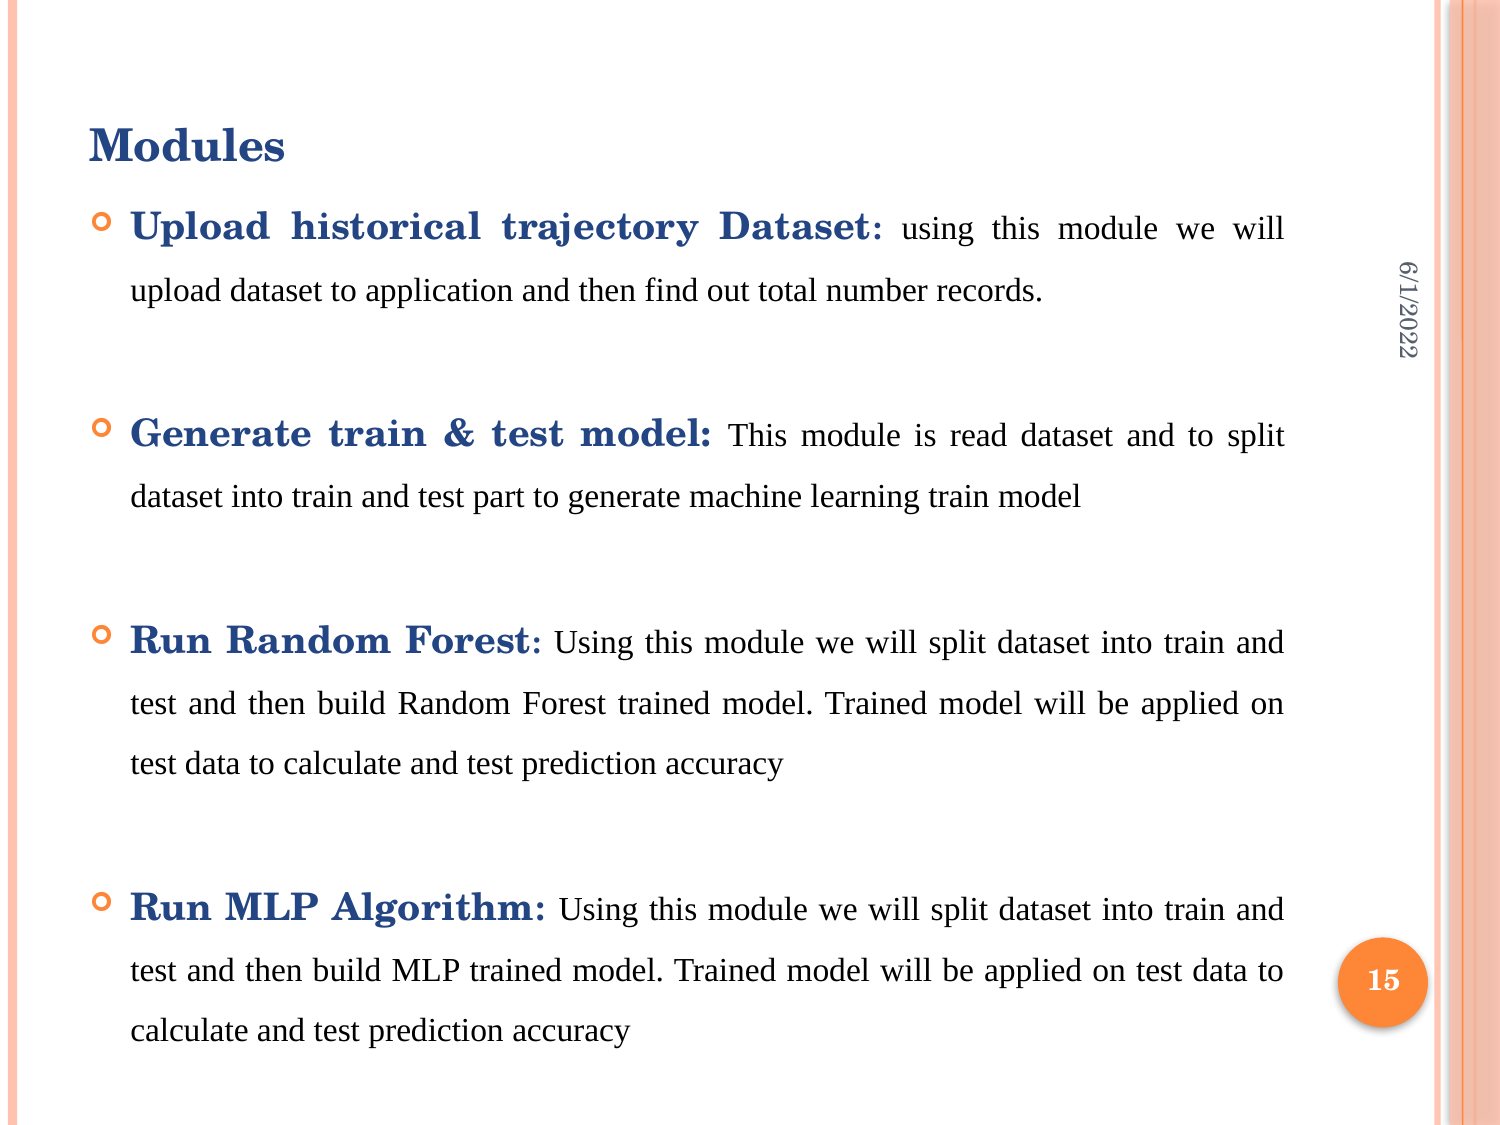

Modules
Upload historical trajectory Dataset: using this module we will upload dataset to application and then find out total number records.

Generate train & test model: This module is read dataset and to split dataset into train and test part to generate machine learning train model

Run Random Forest: Using this module we will split dataset into train and test and then build Random Forest trained model. Trained model will be applied on test data to calculate and test prediction accuracy

Run MLP Algorithm: Using this module we will split dataset into train and test and then build MLP trained model. Trained model will be applied on test data to calculate and test prediction accuracy

6/1/2022
15